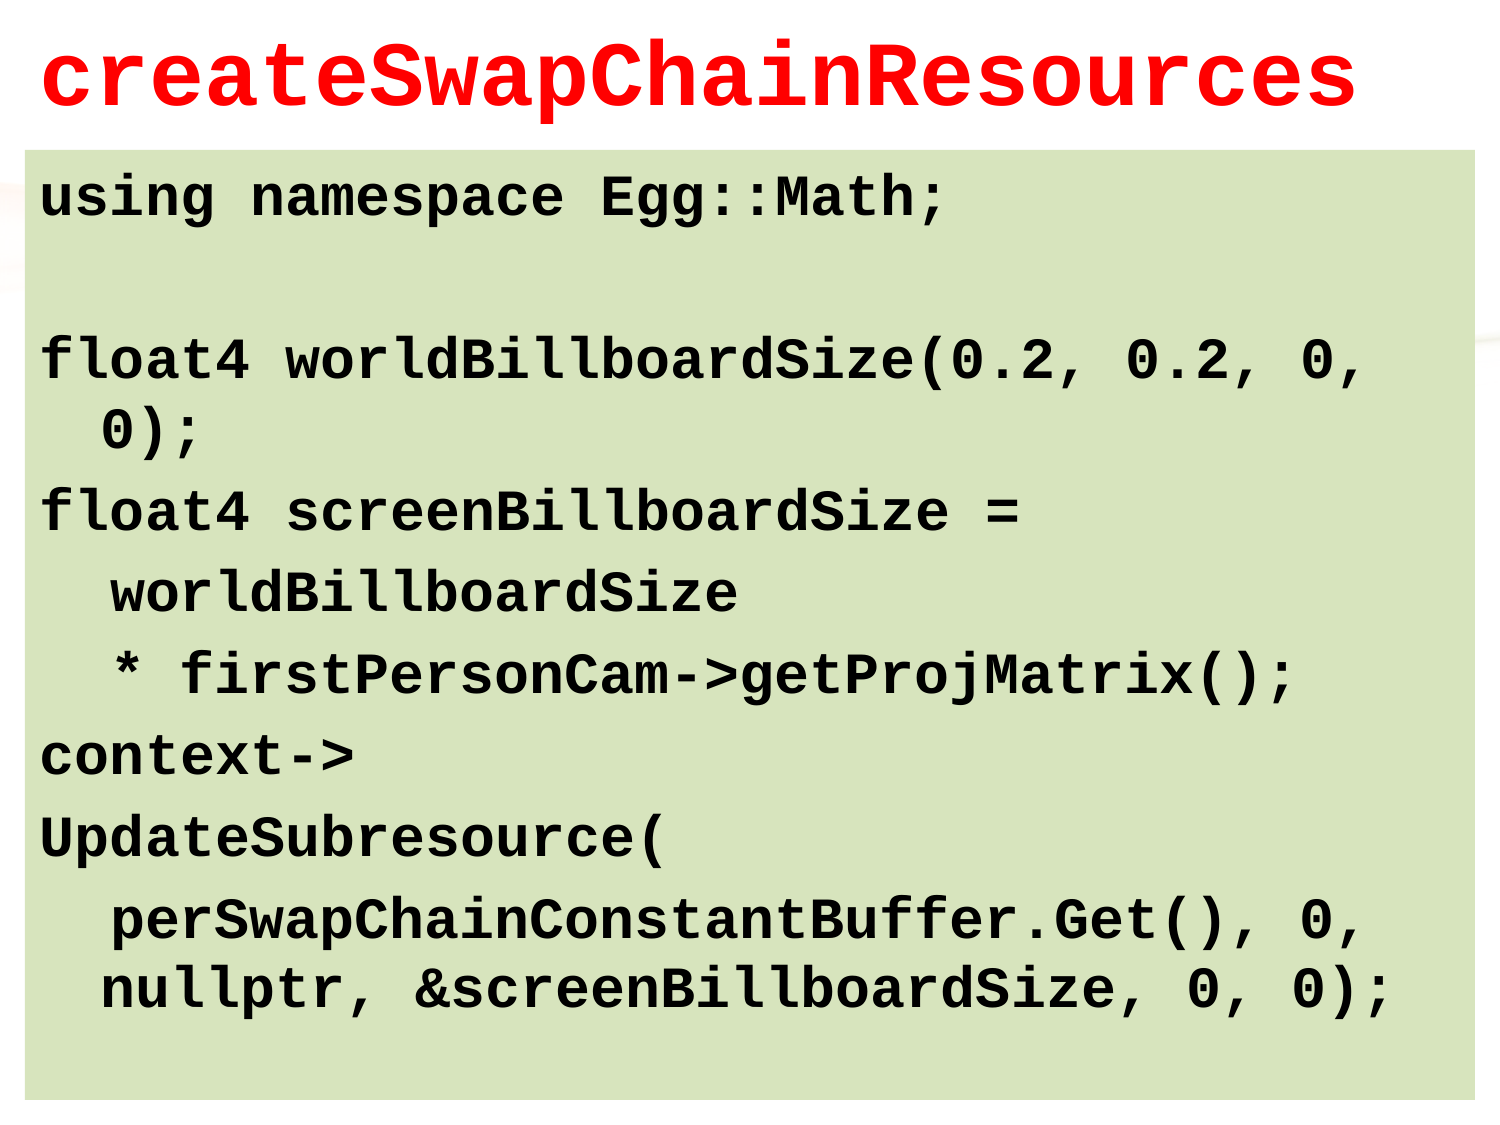

# createSwapChainResources
using namespace Egg::Math;

float4 worldBillboardSize(0.2, 0.2, 0, 0);
float4 screenBillboardSize =
  worldBillboardSize
  * firstPersonCam->getProjMatrix();
context->
UpdateSubresource(
  perSwapChainConstantBuffer.Get(), 0, nullptr, &screenBillboardSize, 0, 0);